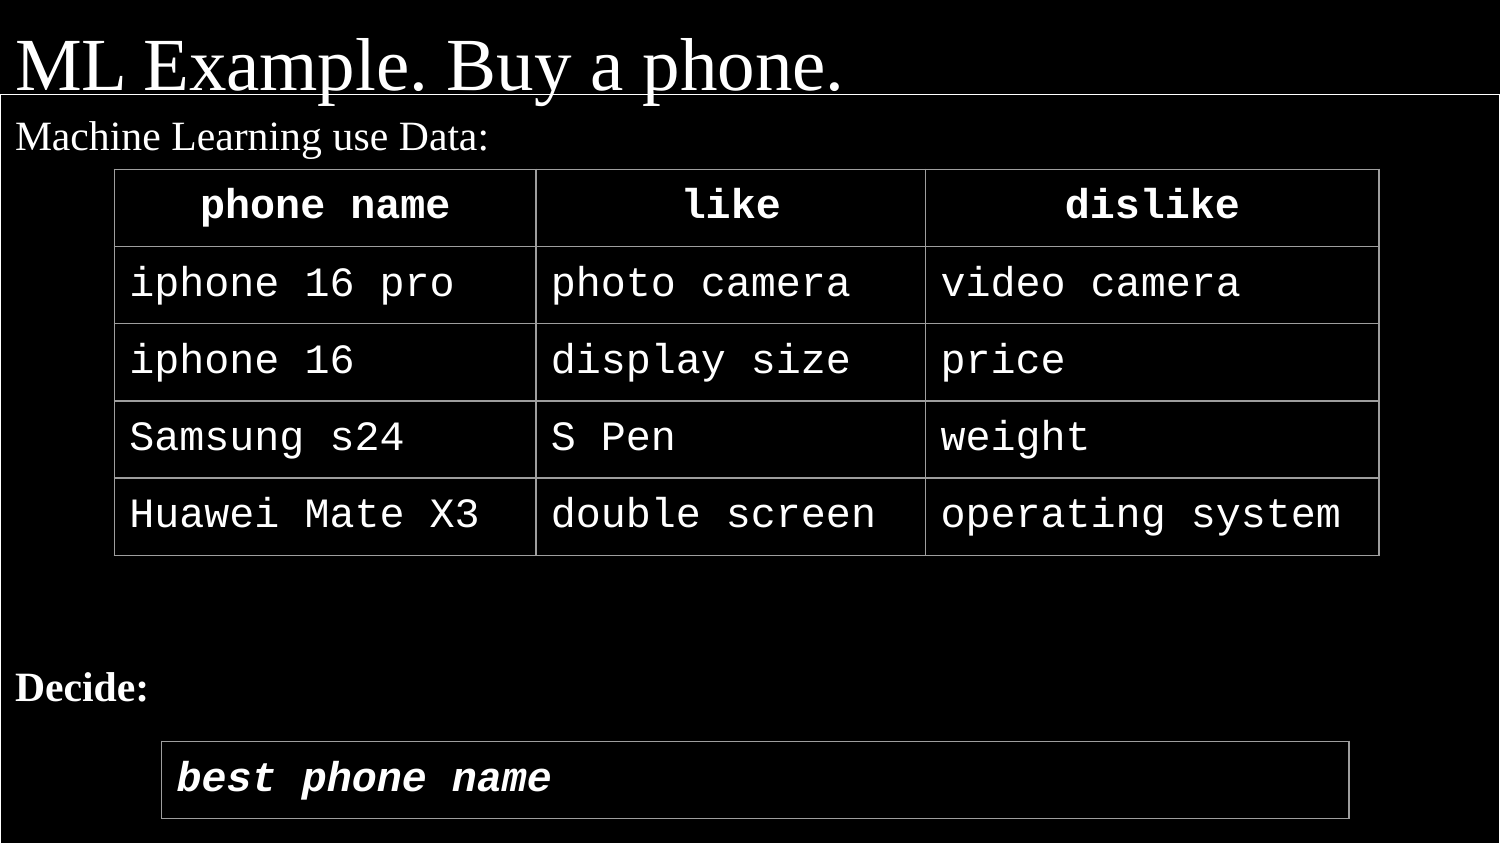

# ML Example. Buy a phone.
Machine Learning use Data:

Decide:

| phone name | like | dislike |
| --- | --- | --- |
| iphone 16 pro | photo camera | video camera |
| iphone 16 | display size | price |
| Samsung s24 | S Pen | weight |
| Huawei Mate X3 | double screen | operating system |
| best phone name |  |  |
| --- | --- | --- |